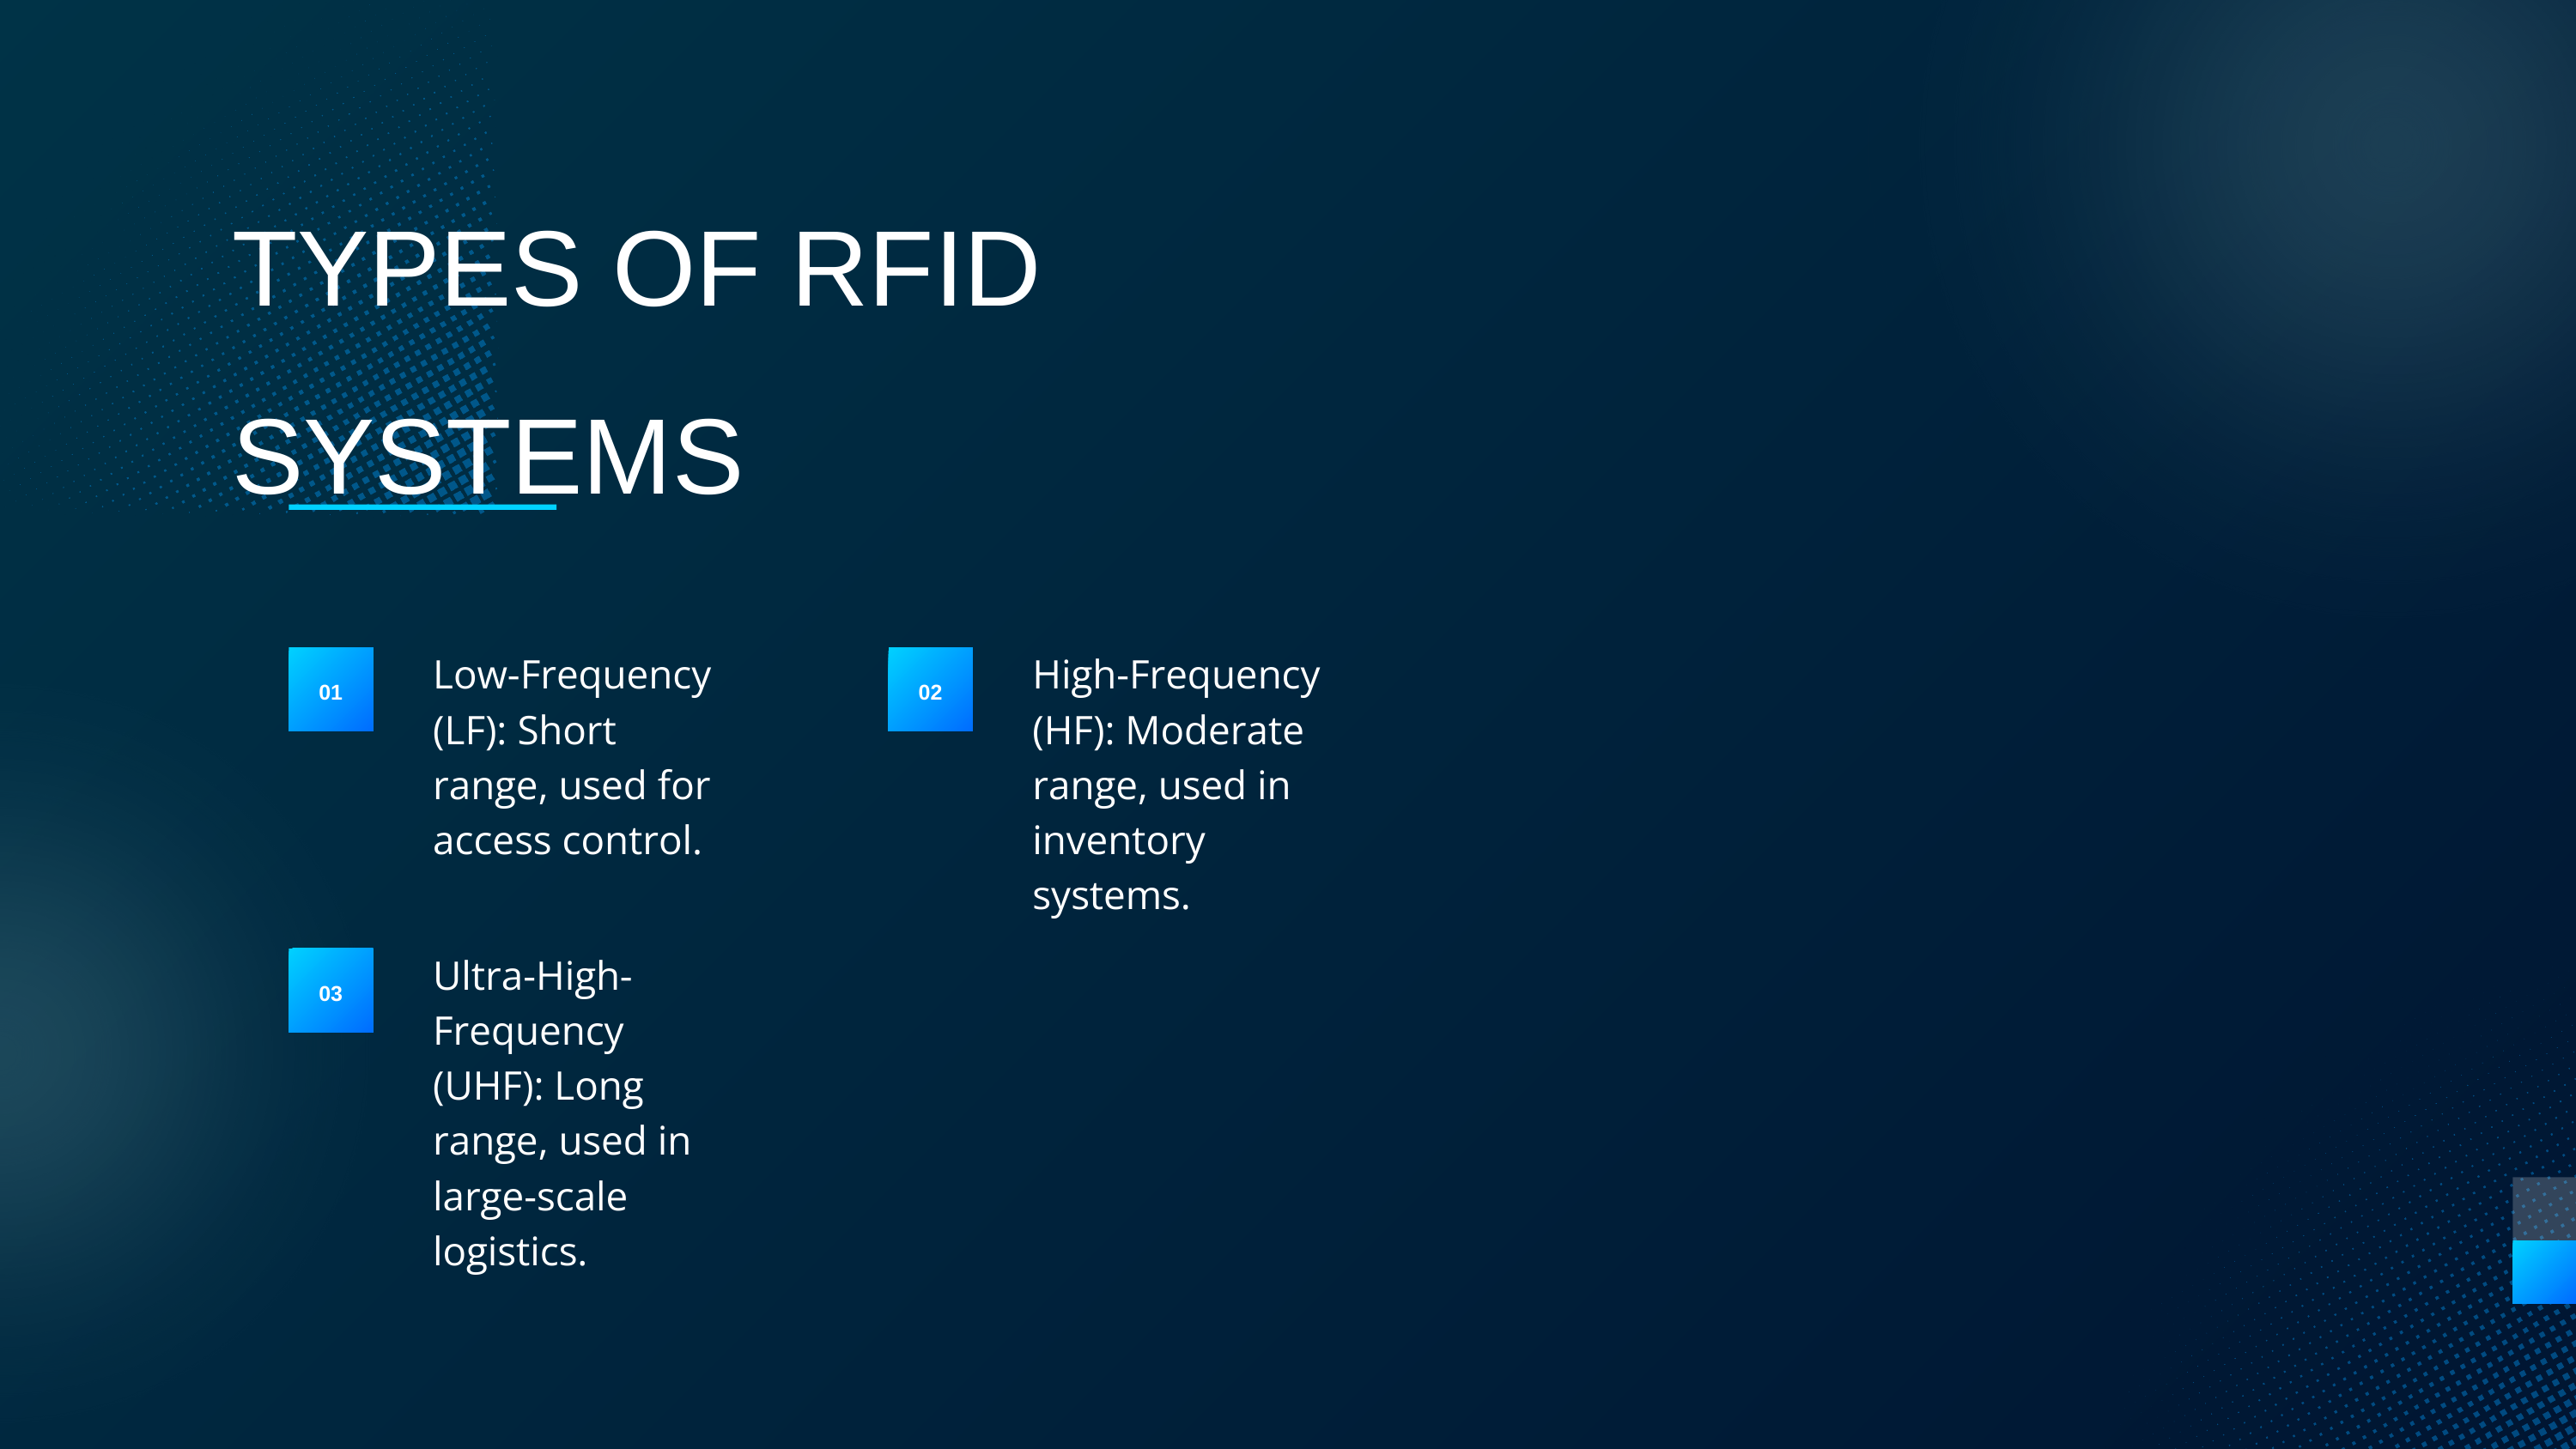

TYPES OF RFID SYSTEMS

Low-Frequency (LF): Short range, used for access control.
High-Frequency (HF): Moderate range, used in inventory systems.

01
02

Ultra-High-Frequency (UHF): Long range, used in large-scale logistics.

03